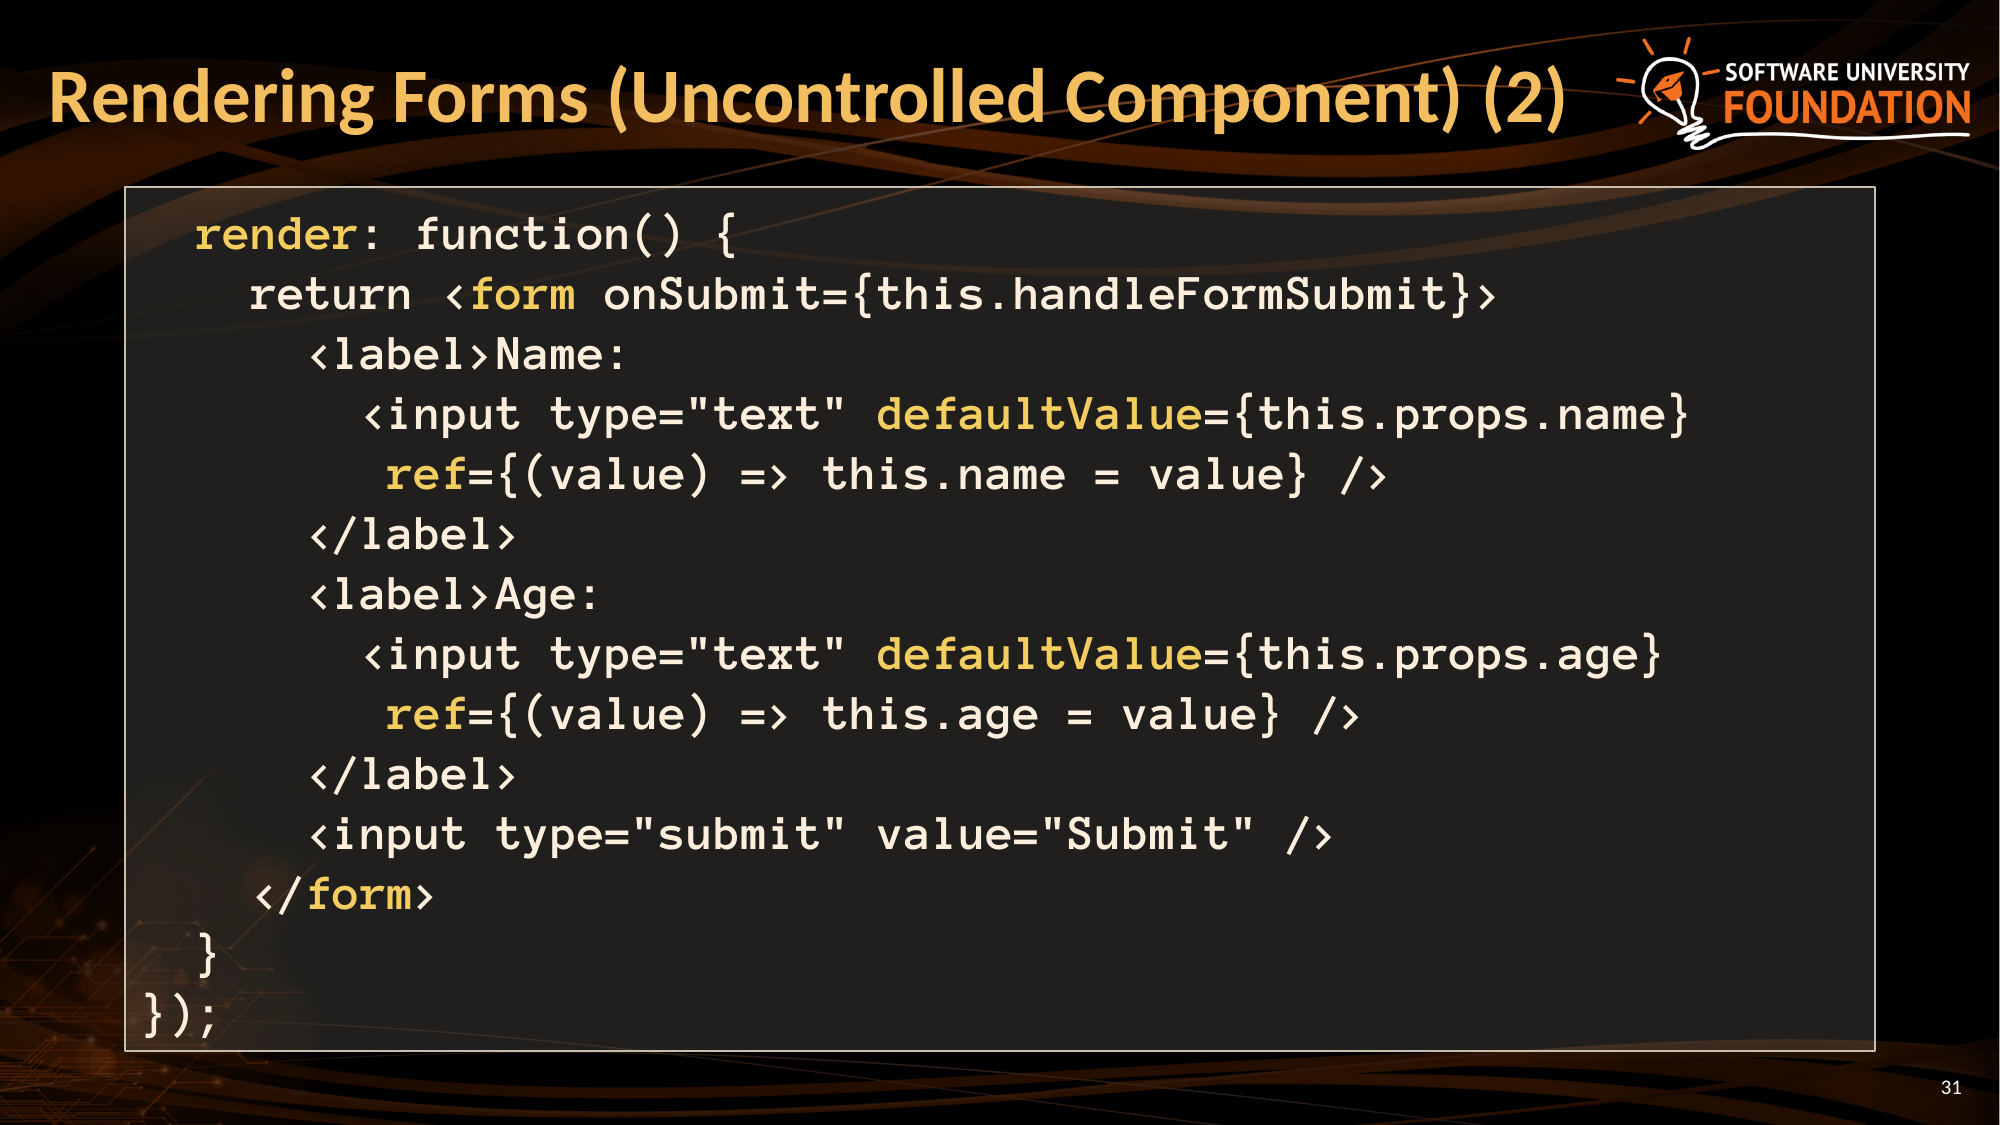

# Rendering Forms (Uncontrolled Component) (2)
  render: function() {
    return <form onSubmit={this.handleFormSubmit}>
      <label>Name:
        <input type="text" defaultValue={this.props.name}
         ref={(value) => this.name = value} />
      </label>
      <label>Age:
        <input type="text" defaultValue={this.props.age}
         ref={(value) => this.age = value} />
      </label>
      <input type="submit" value="Submit" />
    </form>
  }
});
31